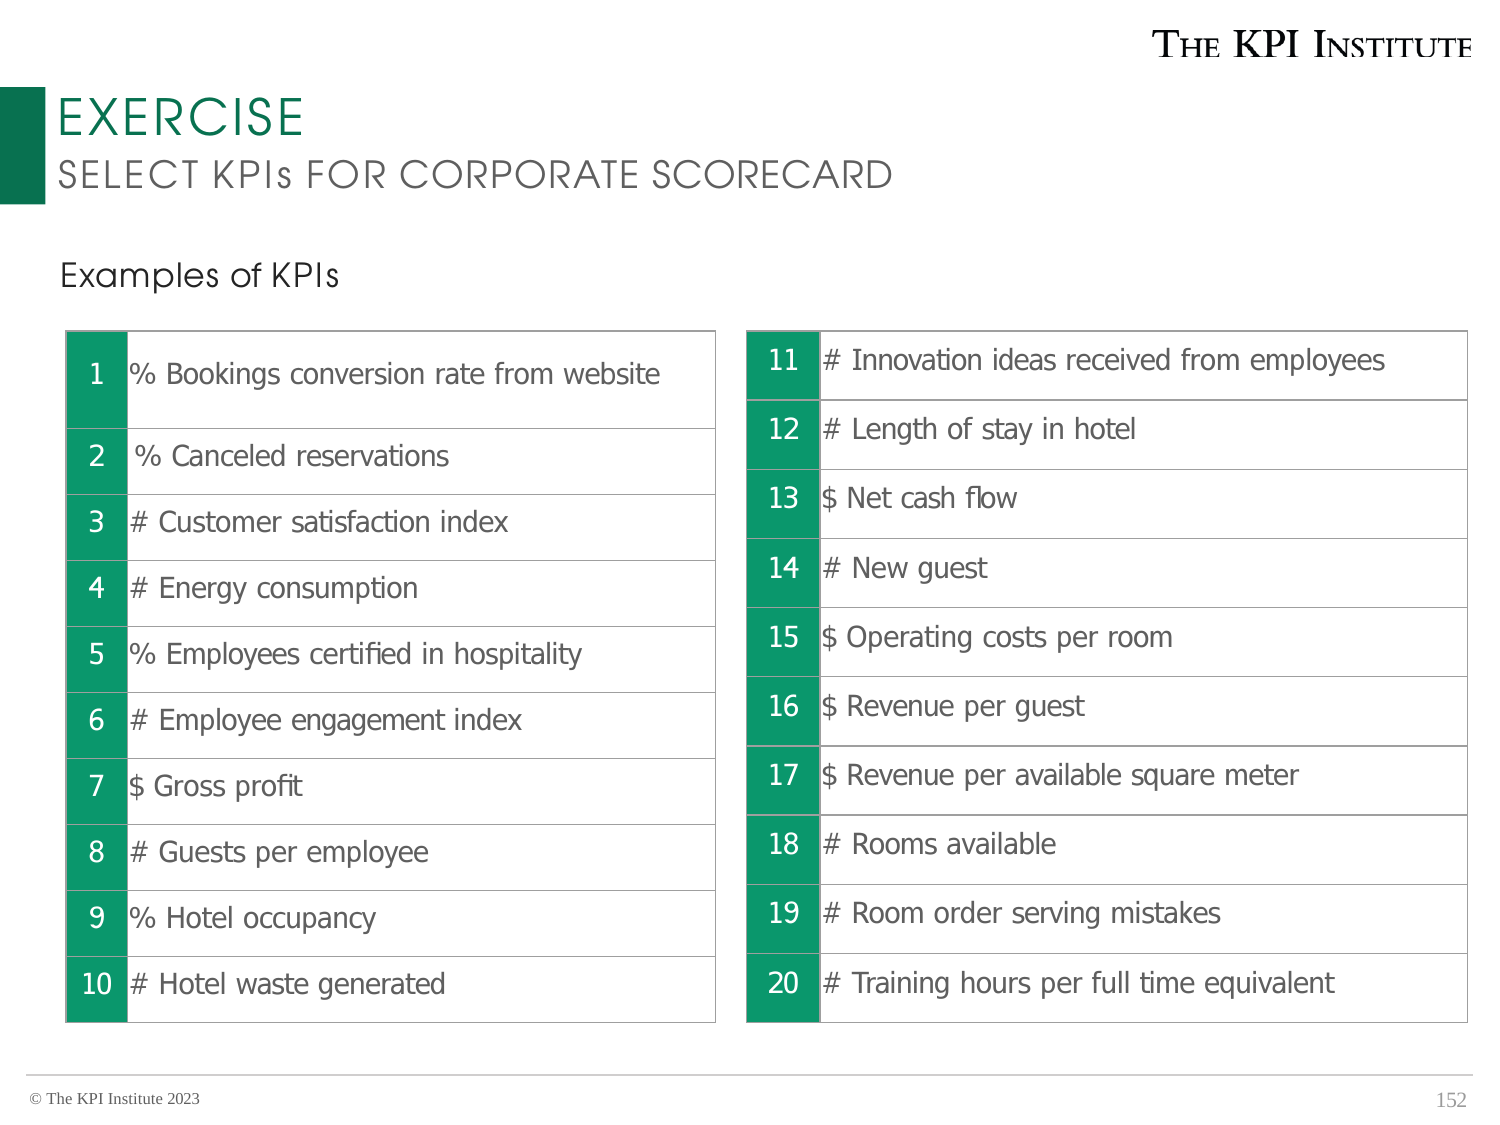

# EXERCISE
SELECT KPIs FOR CORPORATE SCORECARD
Examples of KPIs
| 1 | % Bookings conversion rate from website |
| --- | --- |
| 2 | % Canceled reservations |
| 3 | # Customer satisfaction index |
| 4 | # Energy consumption |
| 5 | % Employees certified in hospitality |
| 6 | # Employee engagement index |
| 7 | $ Gross profit |
| 8 | # Guests per employee |
| 9 | % Hotel occupancy |
| 10 | # Hotel waste generated |
| 11 | # Innovation ideas received from employees |
| --- | --- |
| 12 | # Length of stay in hotel |
| 13 | $ Net cash flow |
| 14 | # New guest |
| 15 | $ Operating costs per room |
| 16 | $ Revenue per guest |
| 17 | $ Revenue per available square meter |
| 18 | # Rooms available |
| 19 | # Room order serving mistakes |
| 20 | # Training hours per full time equivalent |
152
© The KPI Institute 2023